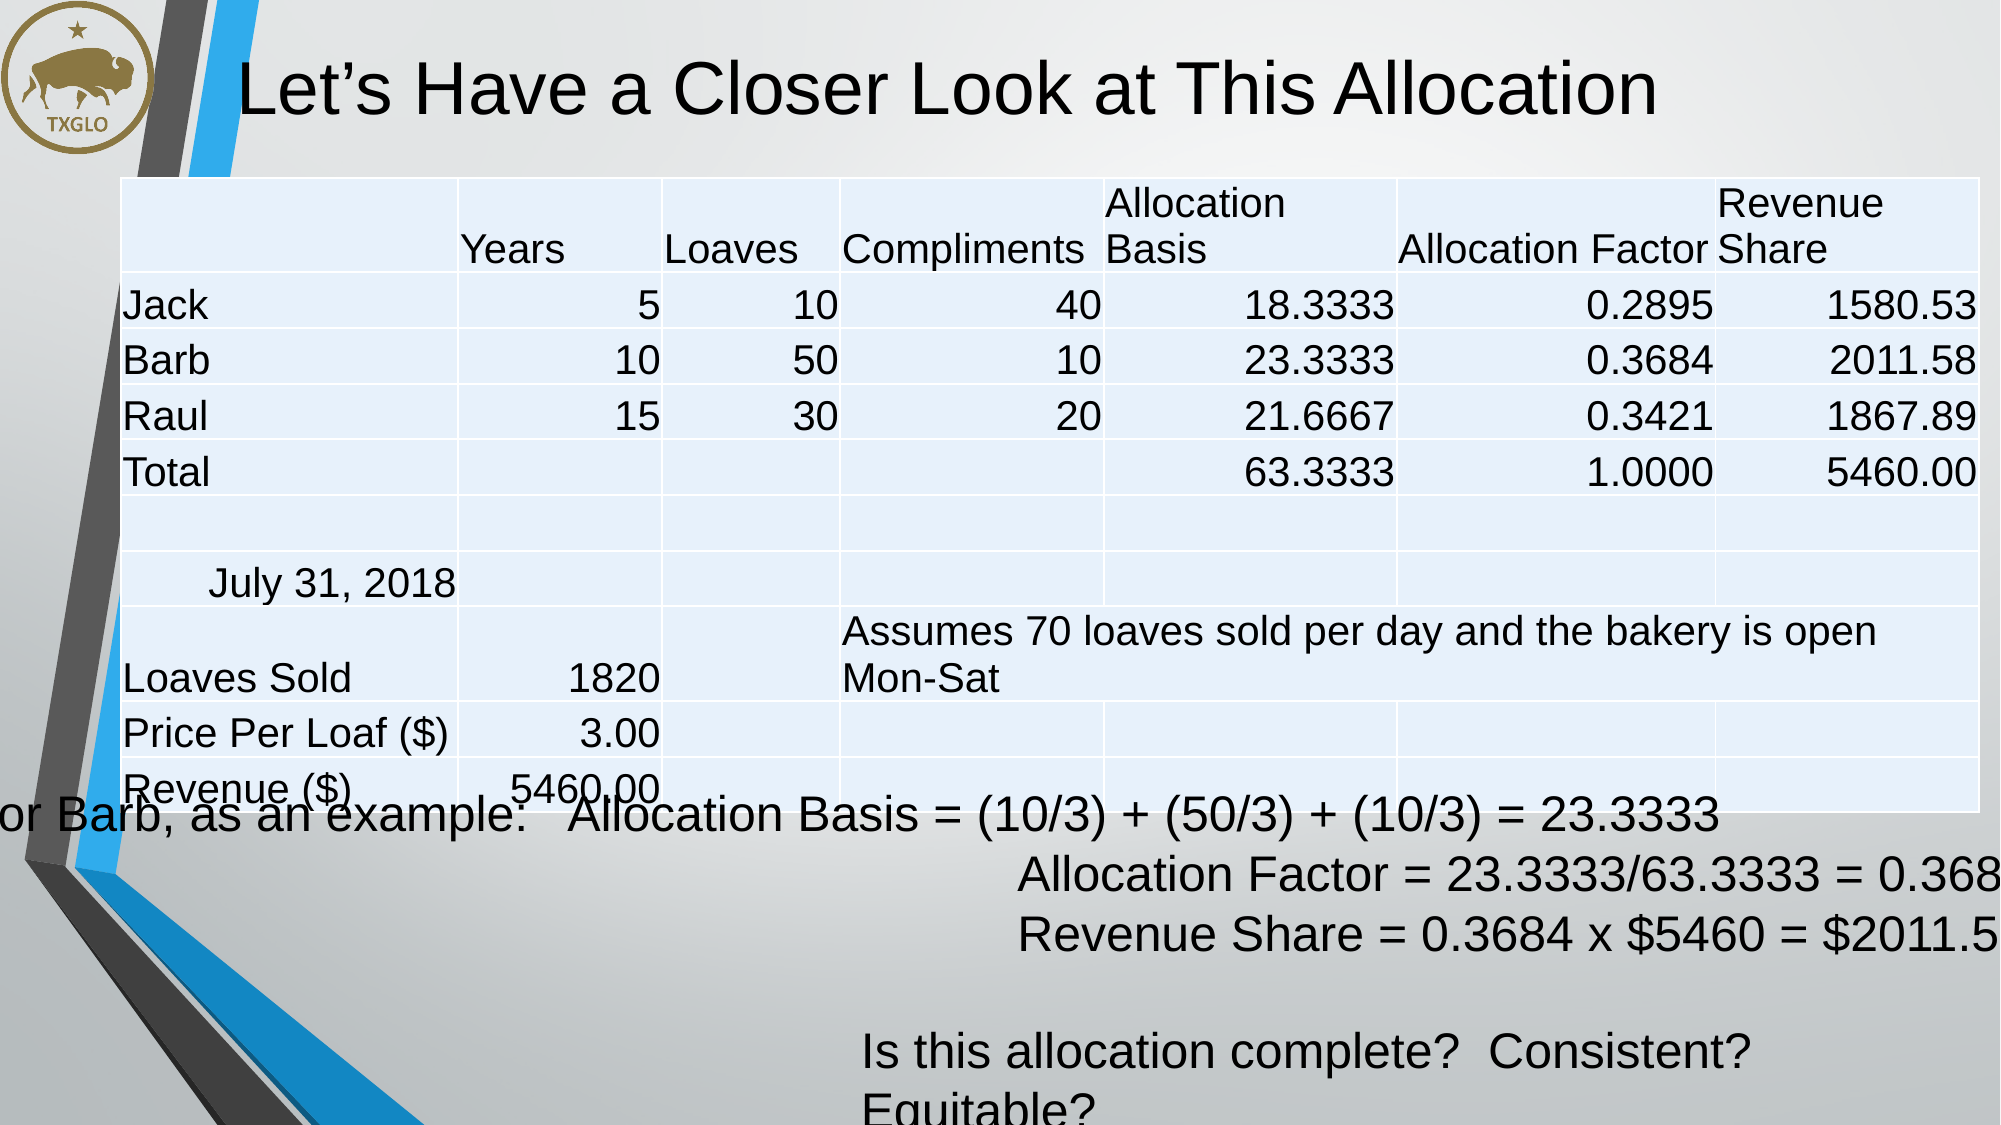

Let’s Have a Closer Look at This Allocation
|  | Years | Loaves | Compliments | Allocation Basis | Allocation Factor | Revenue Share |
| --- | --- | --- | --- | --- | --- | --- |
| Jack | 5 | 10 | 40 | 18.3333 | 0.2895 | 1580.53 |
| Barb | 10 | 50 | 10 | 23.3333 | 0.3684 | 2011.58 |
| Raul | 15 | 30 | 20 | 21.6667 | 0.3421 | 1867.89 |
| Total |  |  |  | 63.3333 | 1.0000 | 5460.00 |
|  |  |  |  |  |  |  |
| July 31, 2018 |  |  |  |  |  |  |
| Loaves Sold | 1820 |  | Assumes 70 loaves sold per day and the bakery is open Mon-Sat |  |  |  |
| Price Per Loaf ($) | 3.00 |  |  |  |  |  |
| Revenue ($) | 5460.00 |  |  |  |  |  |
For Barb, as an example:	Allocation Basis = (10/3) + (50/3) + (10/3) = 23.3333
							Allocation Factor = 23.3333/63.3333 = 0.3684
							Revenue Share = 0.3684 x $5460 = $2011.58
Is this allocation complete?  Consistent?  Equitable?